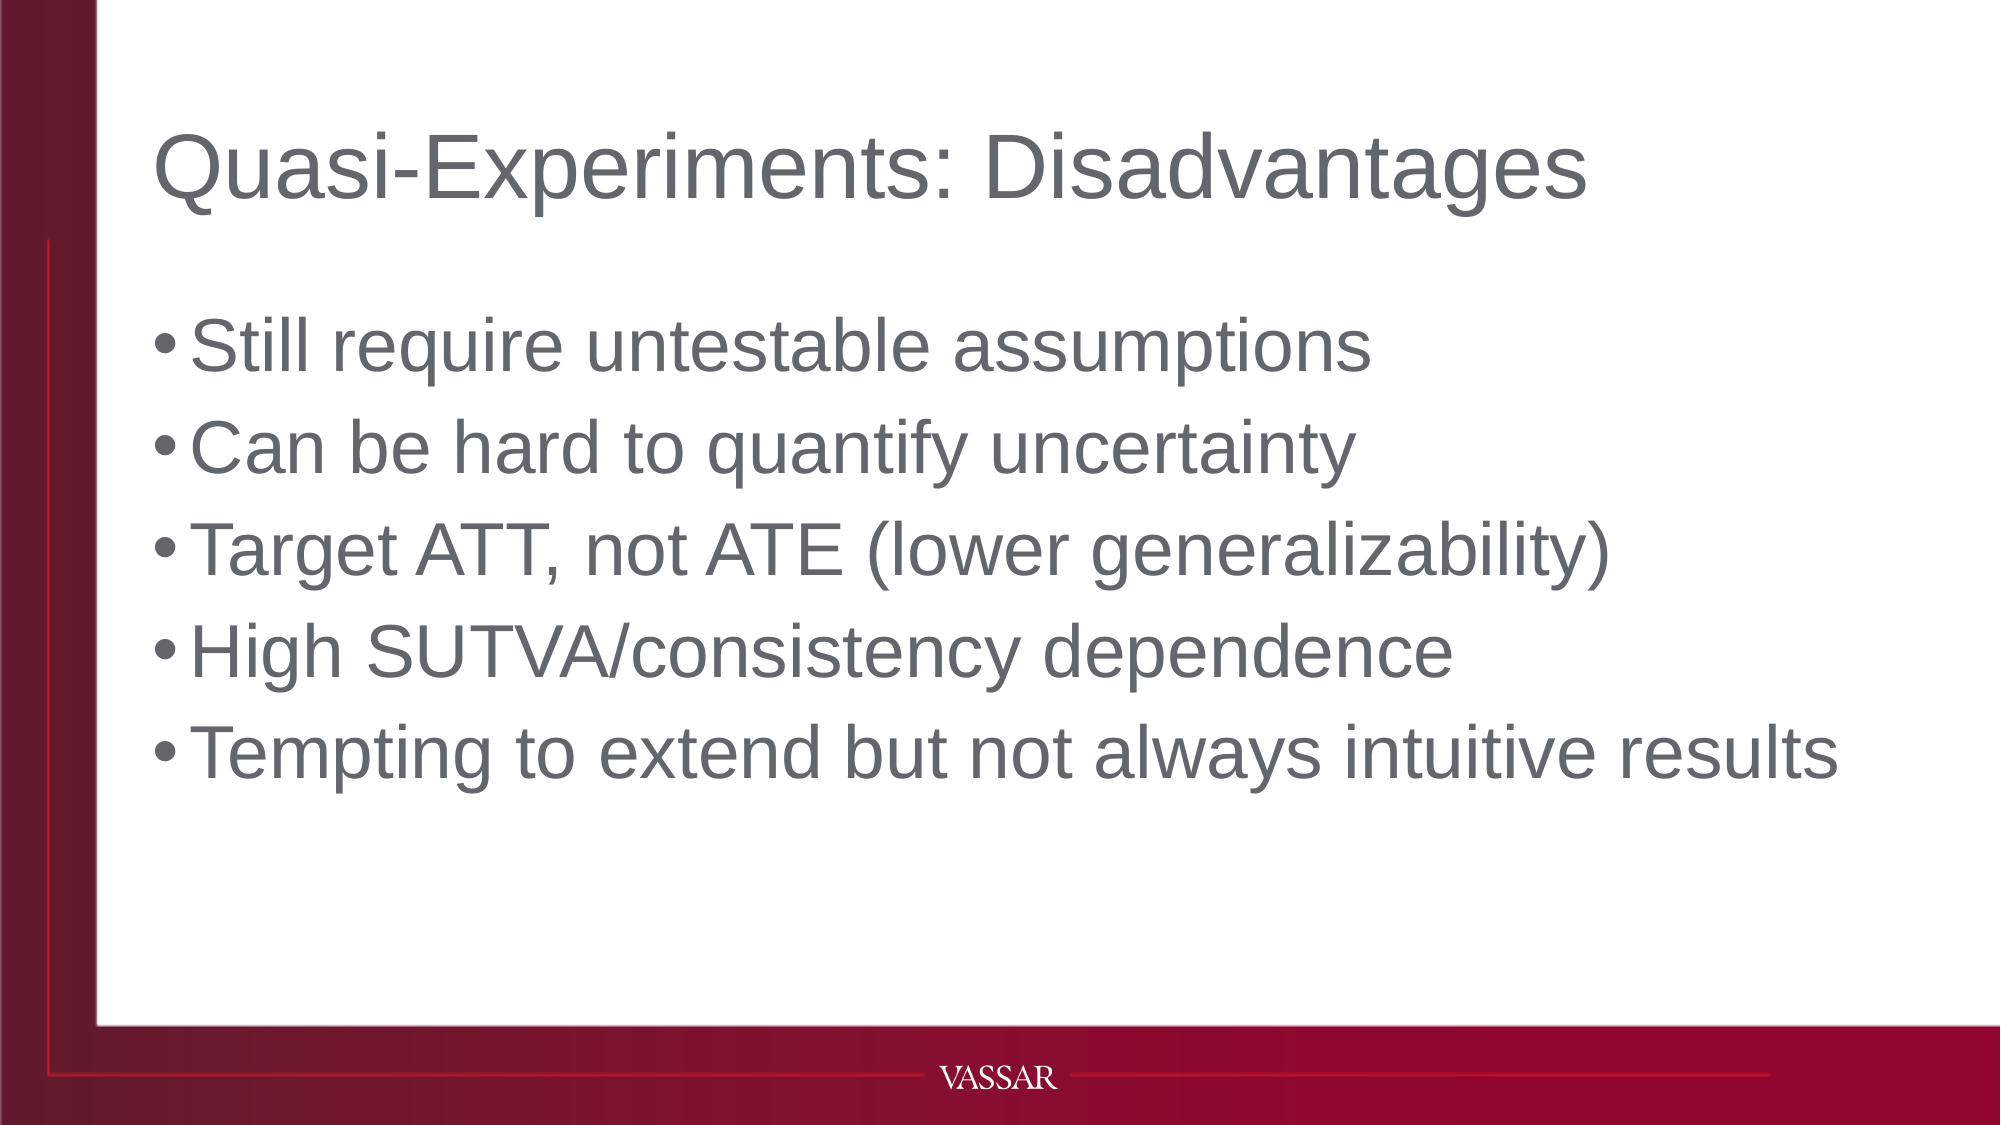

# Quasi-Experiments: Disadvantages
Still require untestable assumptions
Can be hard to quantify uncertainty
Target ATT, not ATE (lower generalizability)
High SUTVA/consistency dependence
Tempting to extend but not always intuitive results